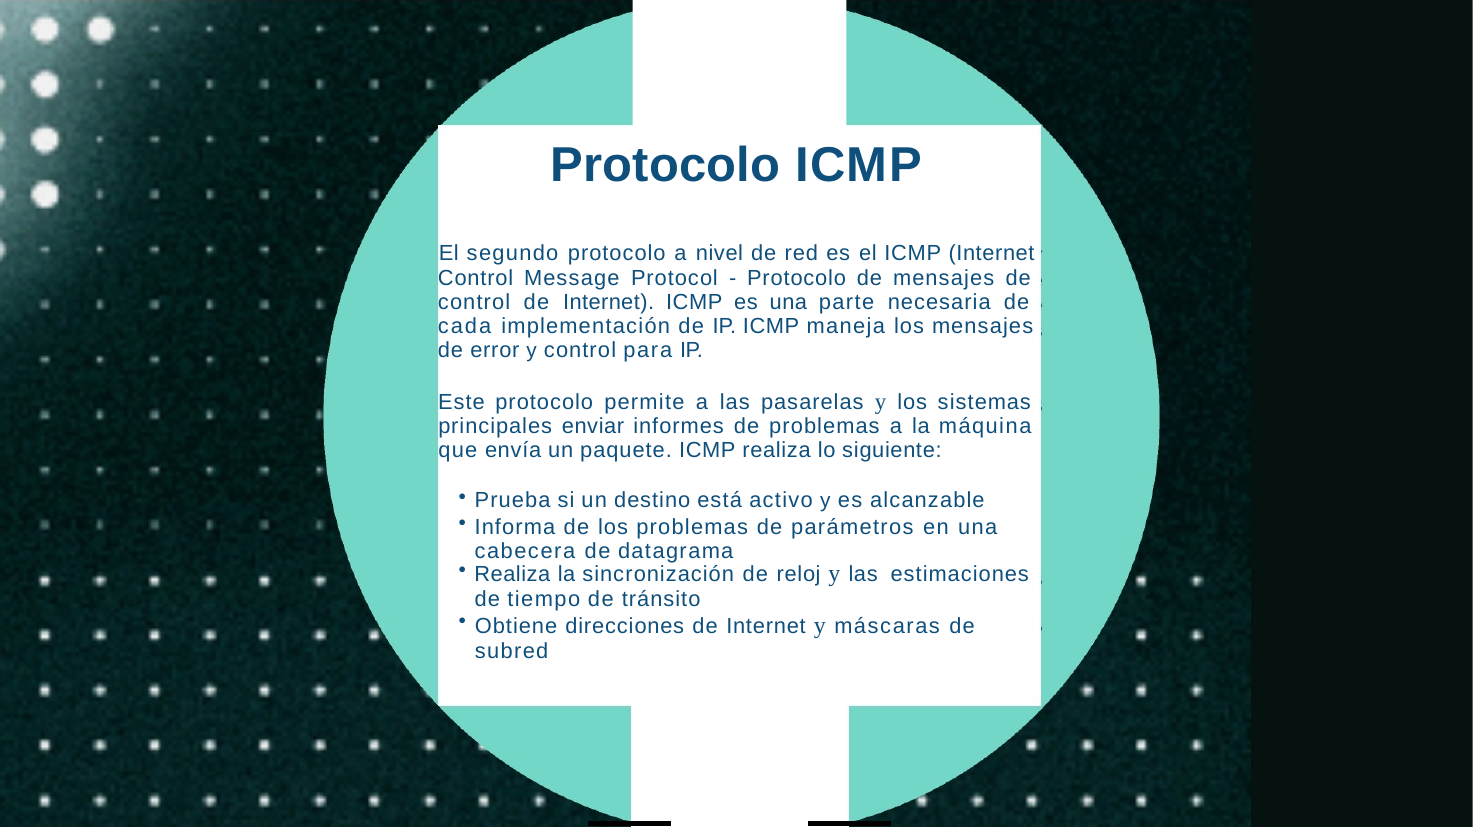

# Protocolo ICMP
El segundo protocolo a nivel de red es el ICMP (Internet  Control Message Protocol - Protocolo de mensajes de  control de Internet). ICMP es una parte necesaria de  cada implementación de IP. ICMP maneja los mensajes  de error y control para IP.

Este protocolo permite a las pasarelas y los sistemas  principales enviar informes de problemas a la máquina  que envía un paquete. ICMP realiza lo siguiente:

Prueba si un destino está activo y es alcanzable
Informa de los problemas de parámetros en una  cabecera de datagrama
Realiza la sincronización de reloj y las estimaciones
de tiempo de tránsito
Obtiene direcciones de Internet y máscaras de  subred